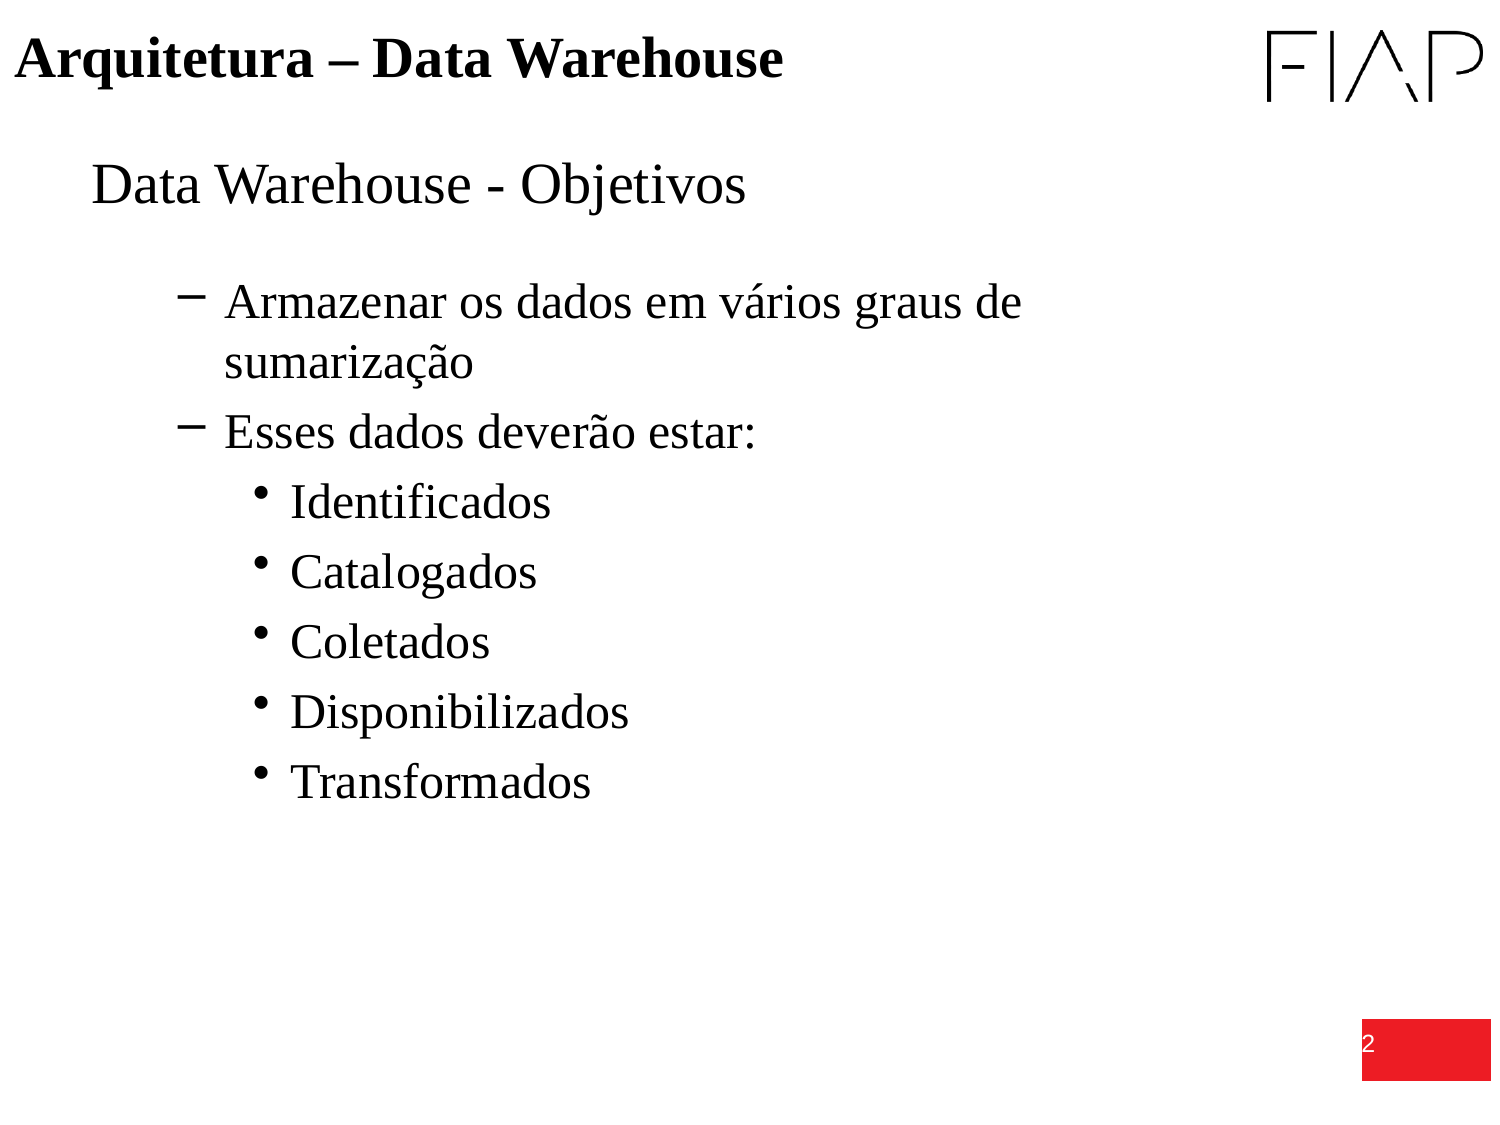

Arquitetura – Data Warehouse
Data Warehouse - Objetivos
Armazenar os dados em vários graus de sumarização
Esses dados deverão estar:
Identificados
Catalogados
Coletados
Disponibilizados
Transformados